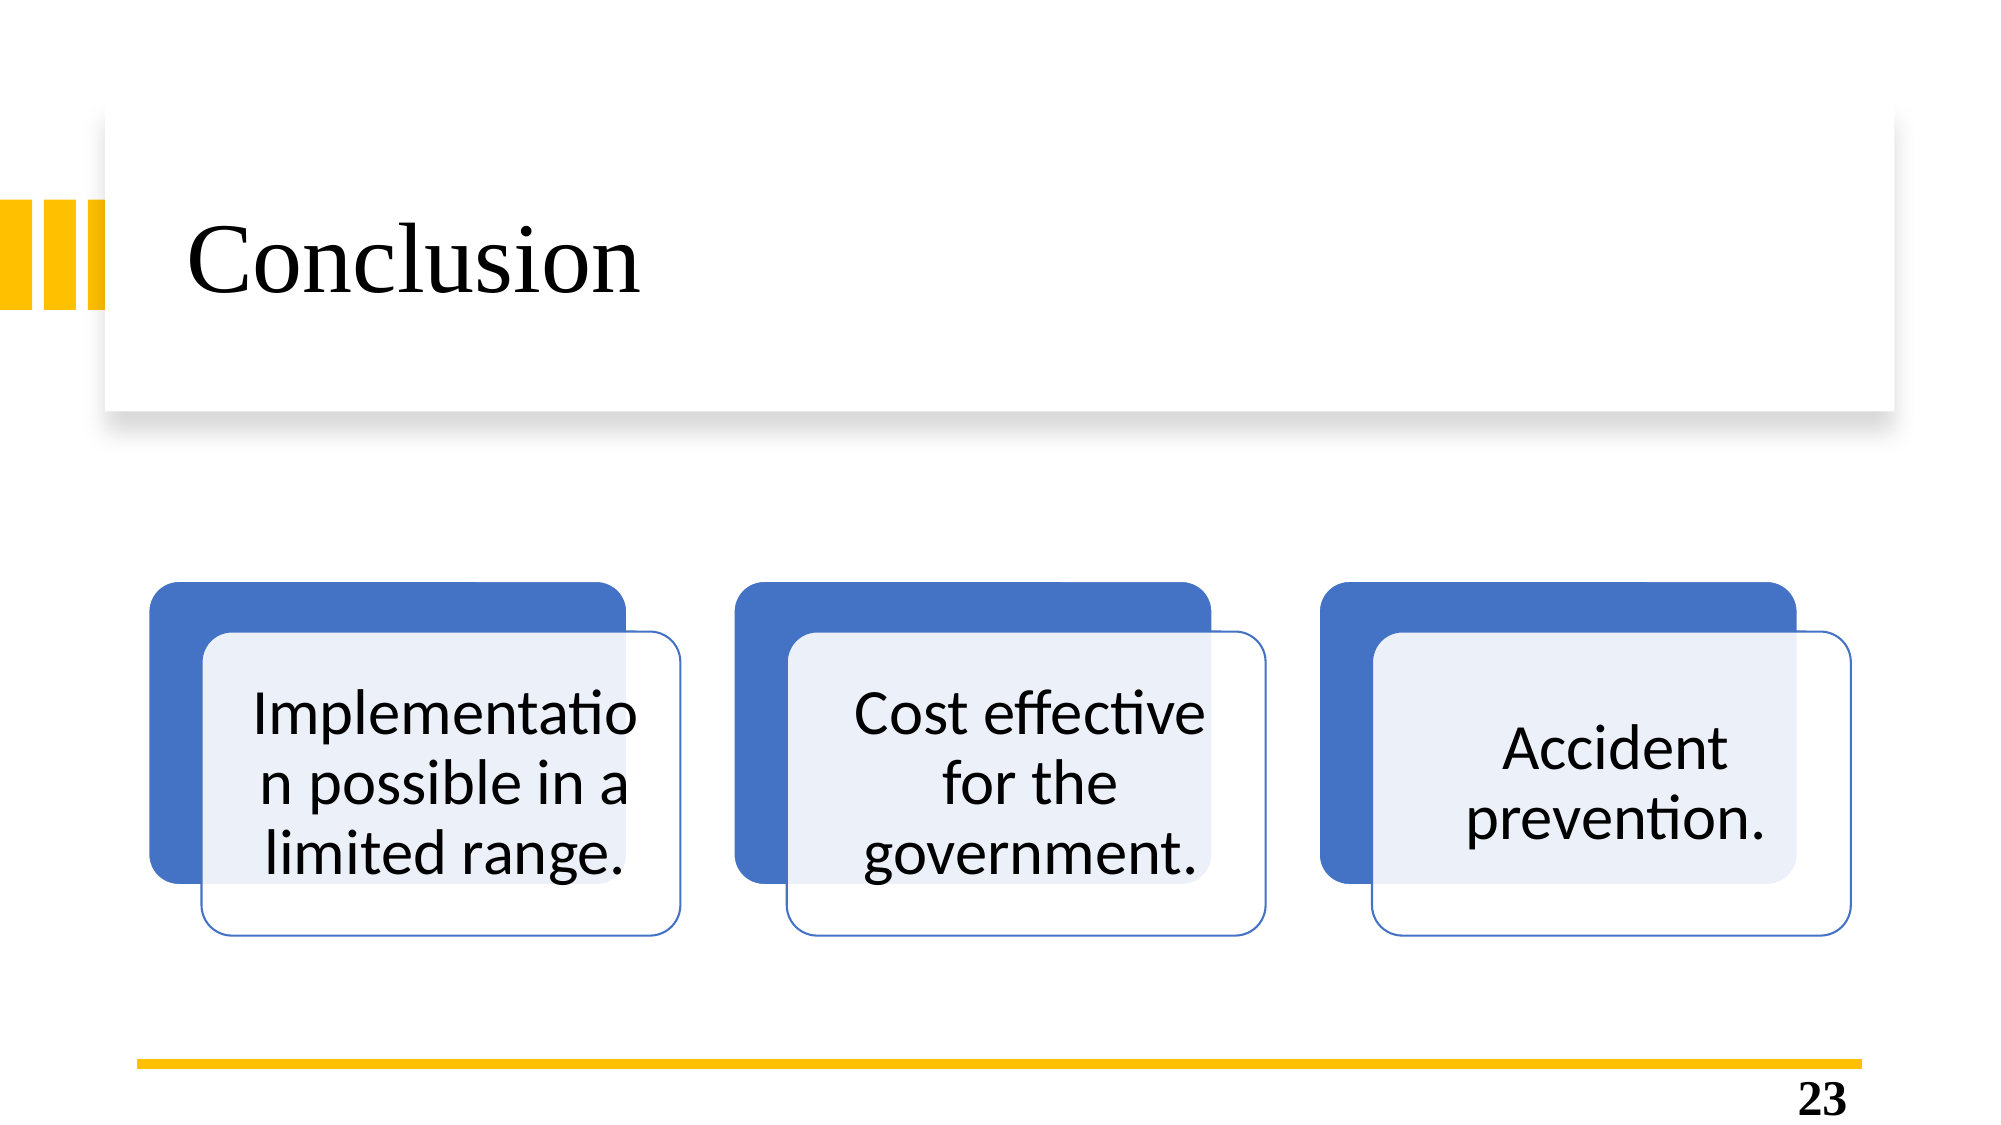

# Conclusion

Implementation possible in a limited range.
Cost effective for the government.
Accident prevention.
23